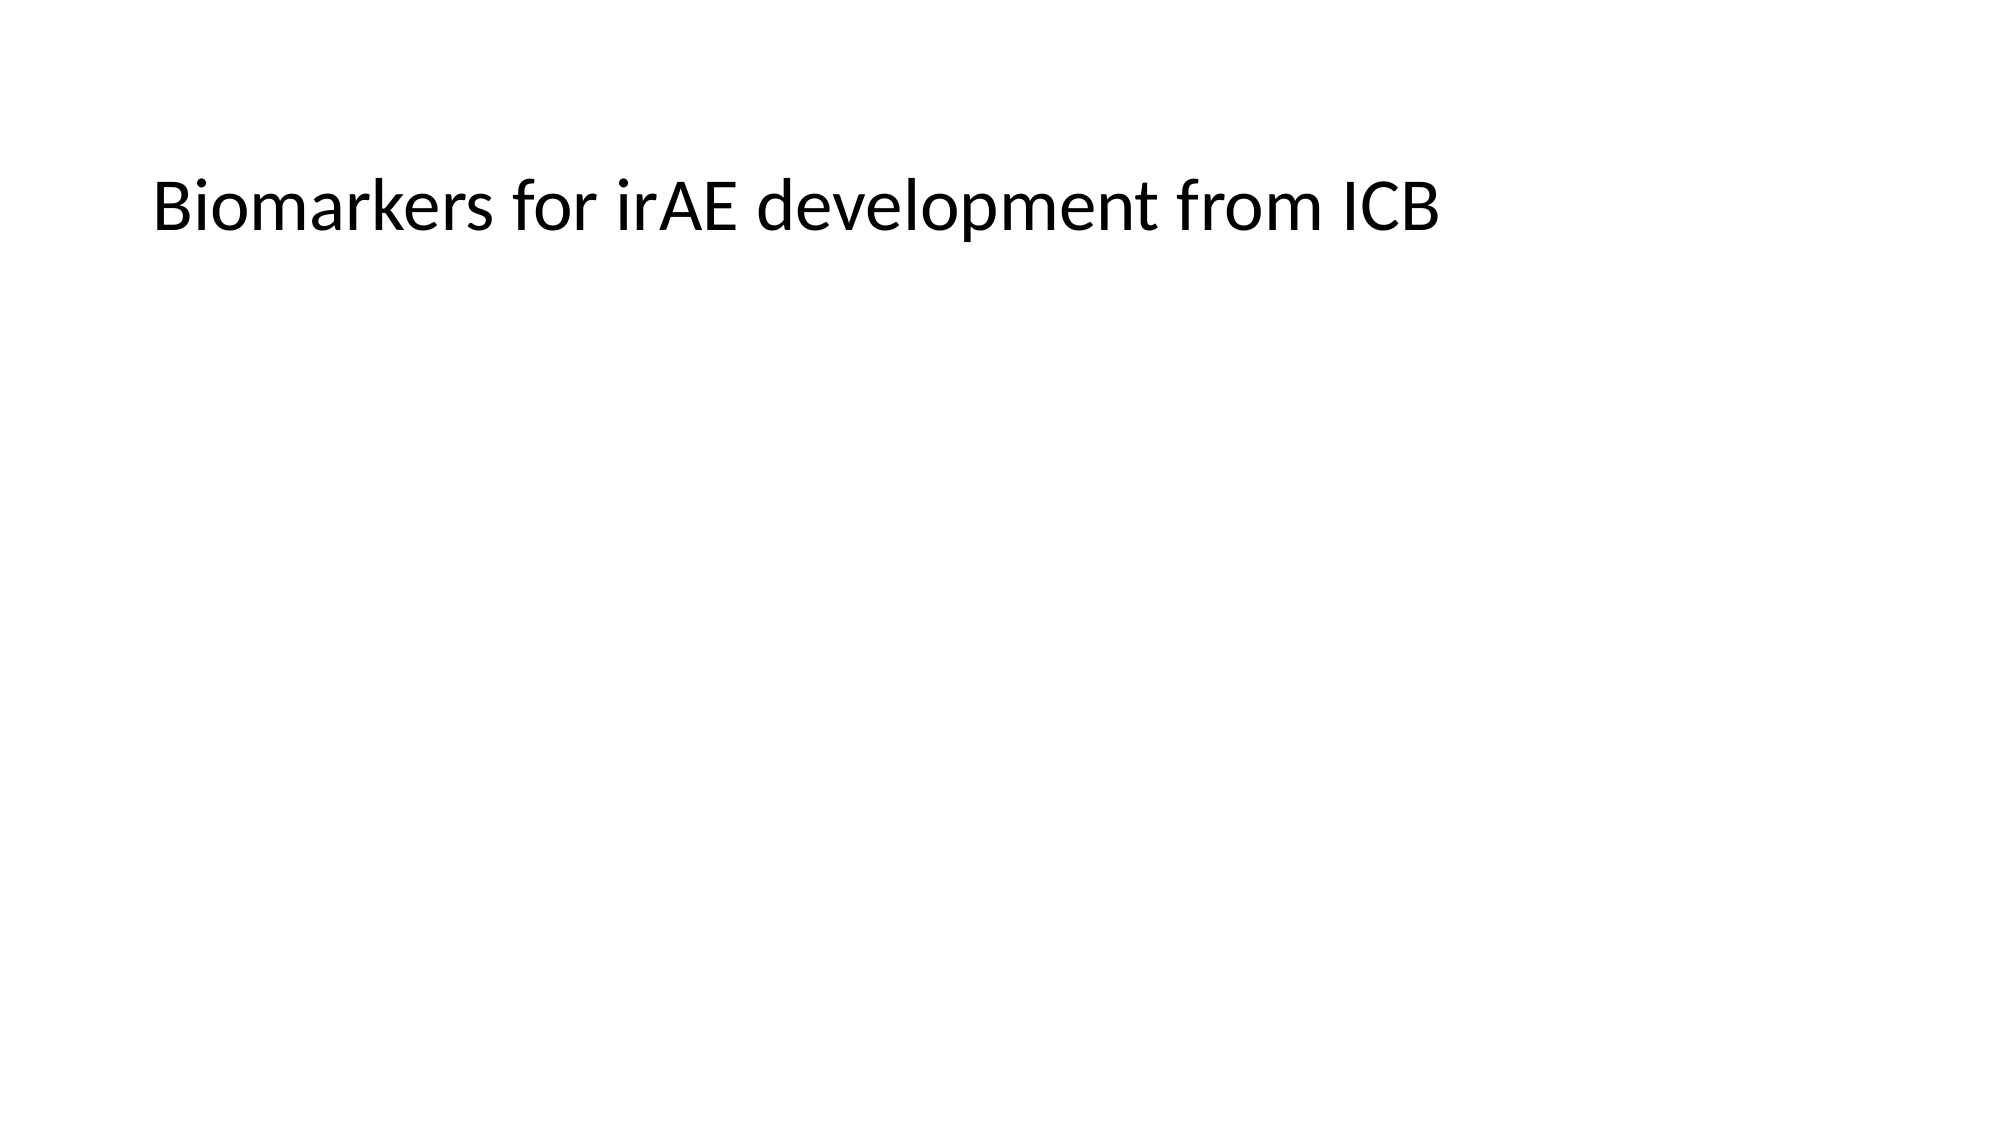

# Biomarkers for irAE development from ICB